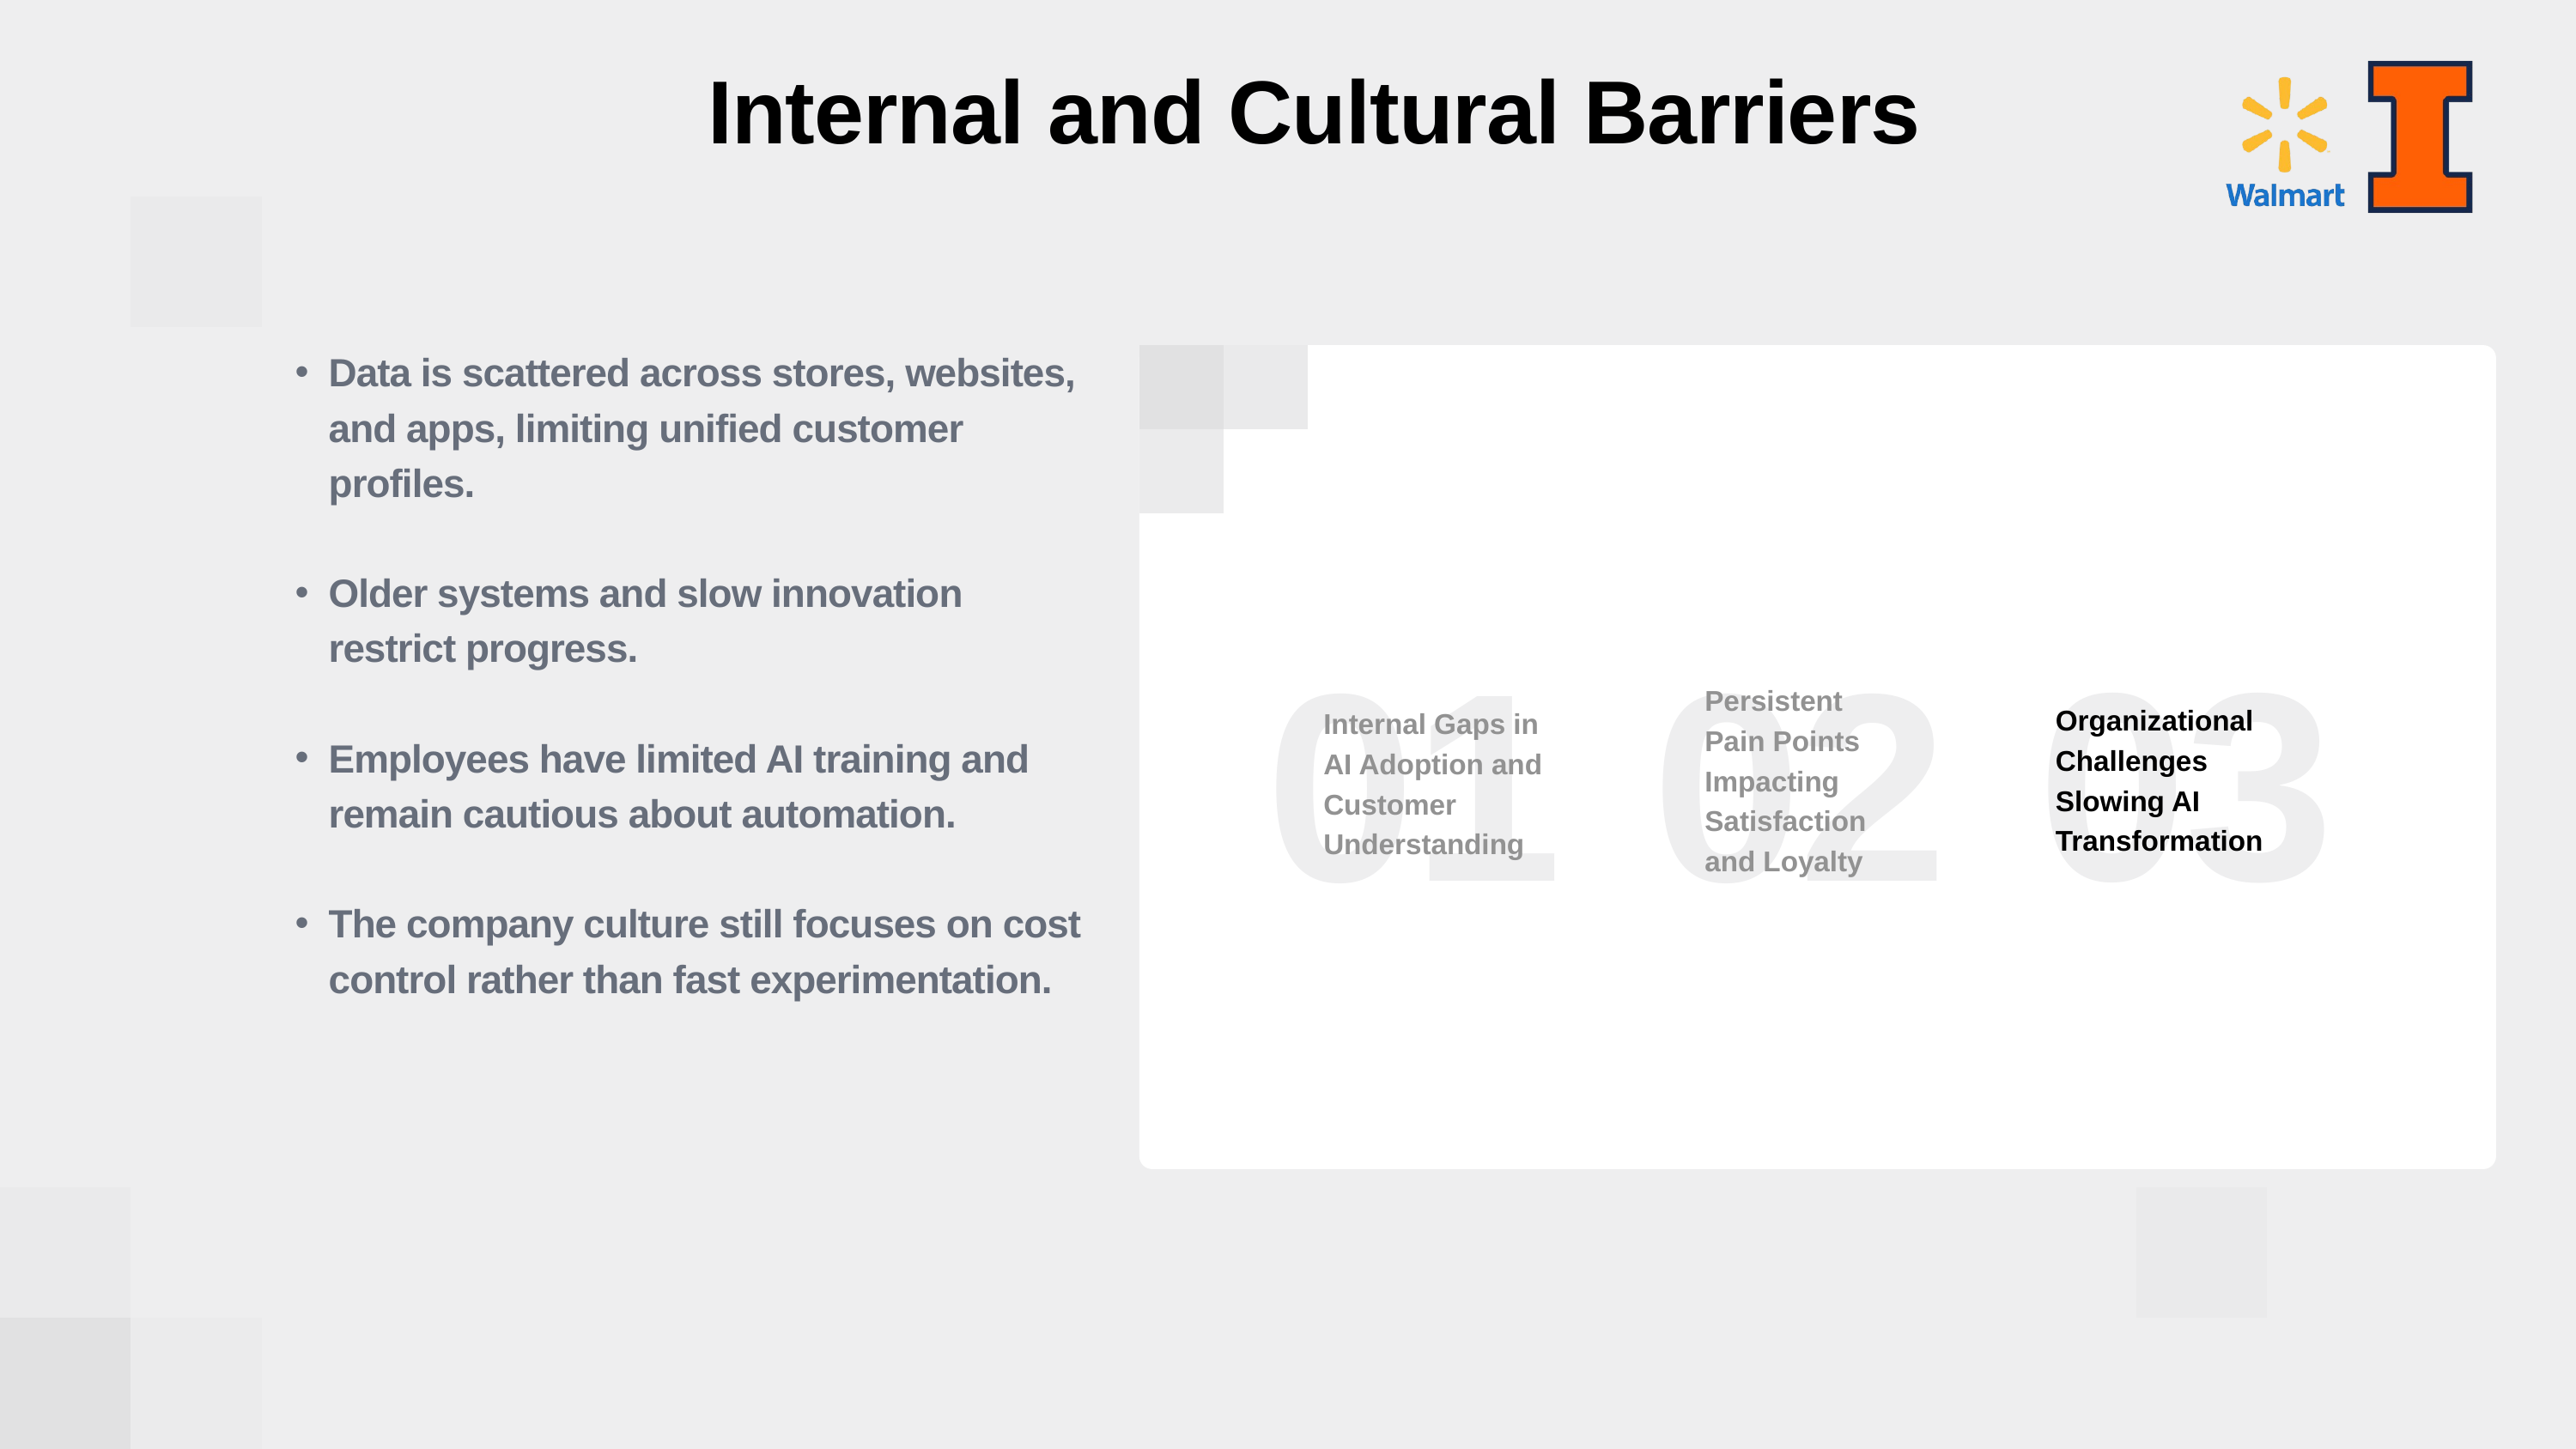

Internal and Cultural Barriers

Data is scattered across stores, websites, and apps, limiting unified customer profiles.

Older systems and slow innovation restrict progress.

Employees have limited AI training and remain cautious about automation.

The company culture still focuses on cost control rather than fast experimentation.

03
01
02
Persistent Pain Points Impacting Satisfaction and Loyalty
Organizational Challenges Slowing AI Transformation
Internal Gaps in AI Adoption and Customer Understanding